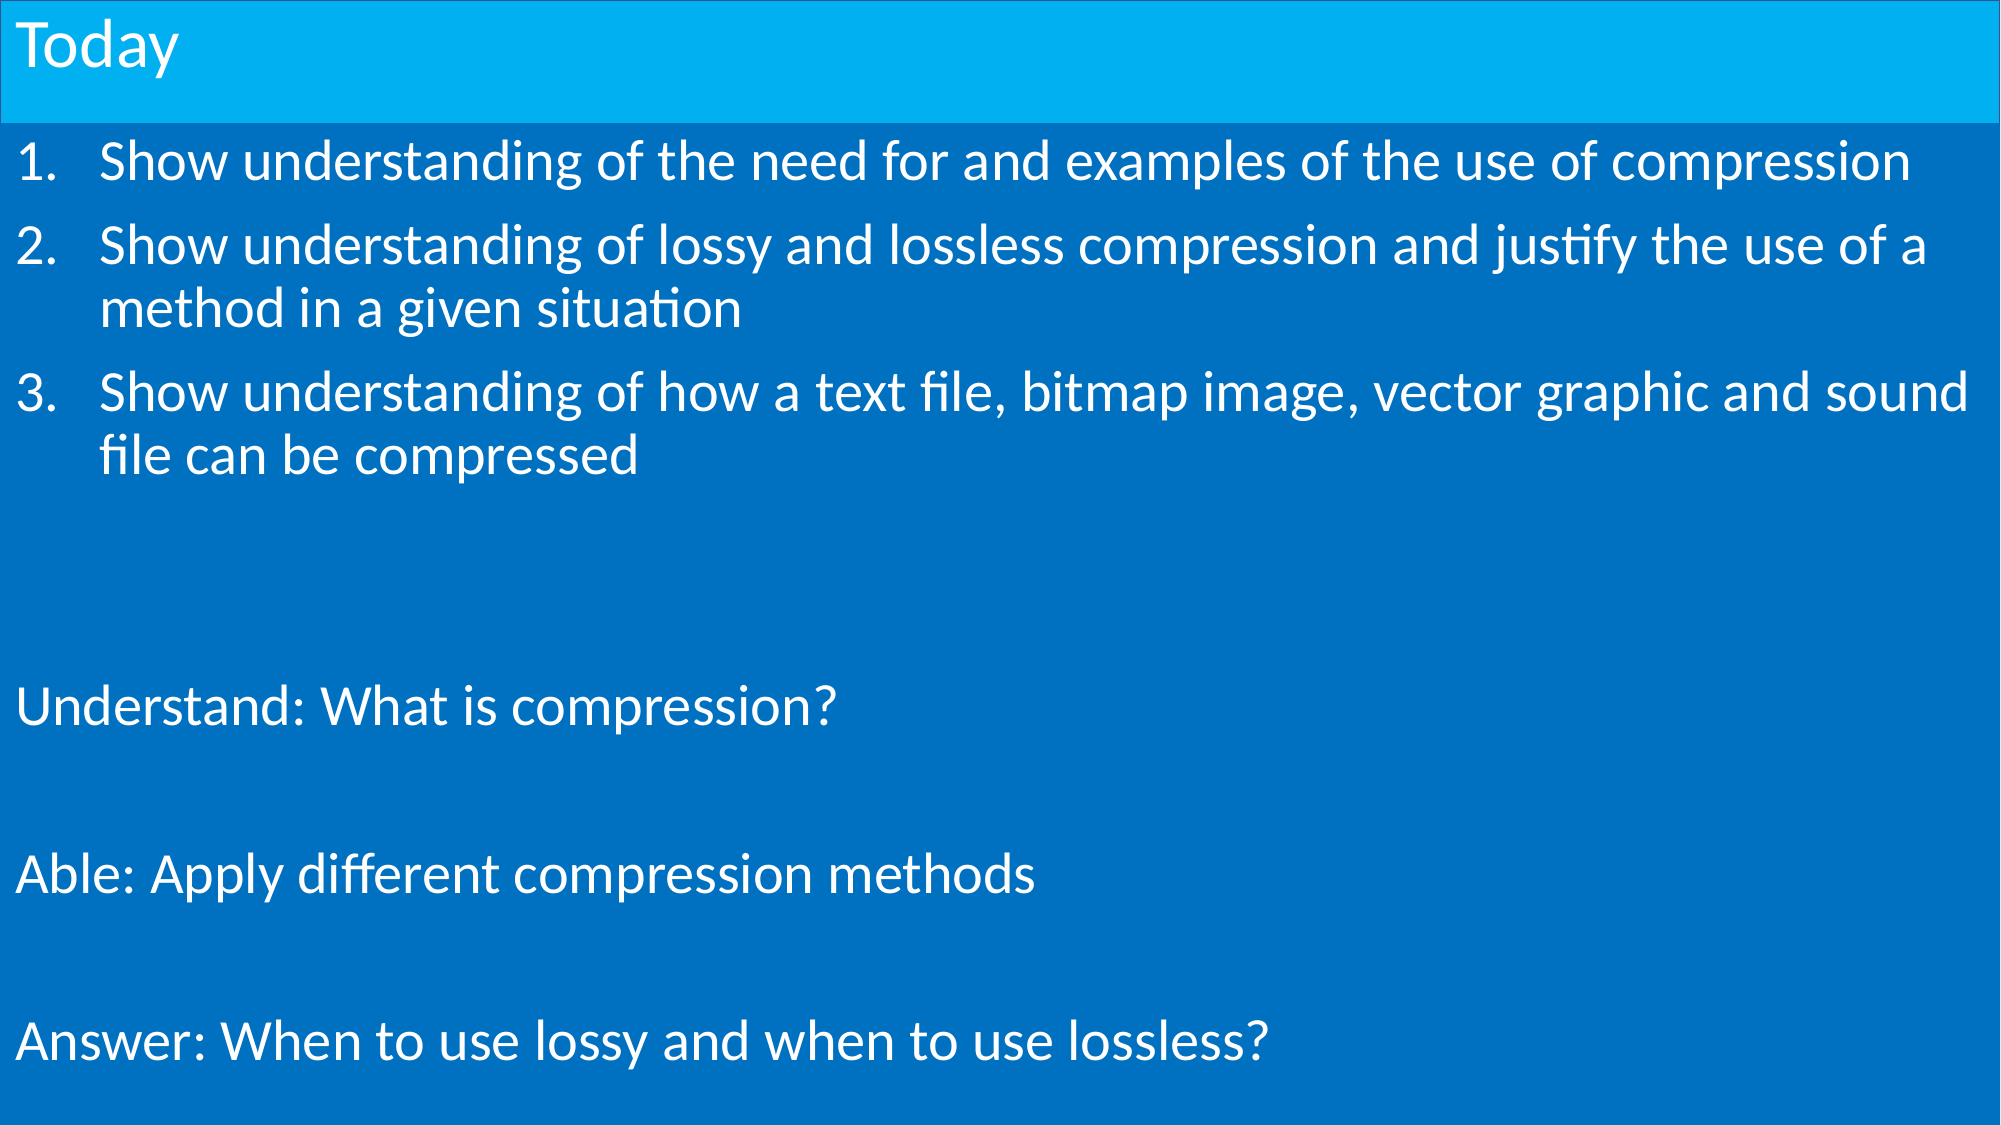

# Today
Show understanding of the need for and examples of the use of compression
Show understanding of lossy and lossless compression and justify the use of a method in a given situation
Show understanding of how a text file, bitmap image, vector graphic and sound file can be compressed

Understand: What is compression?

Able: Apply different compression methods

Answer: When to use lossy and when to use lossless?